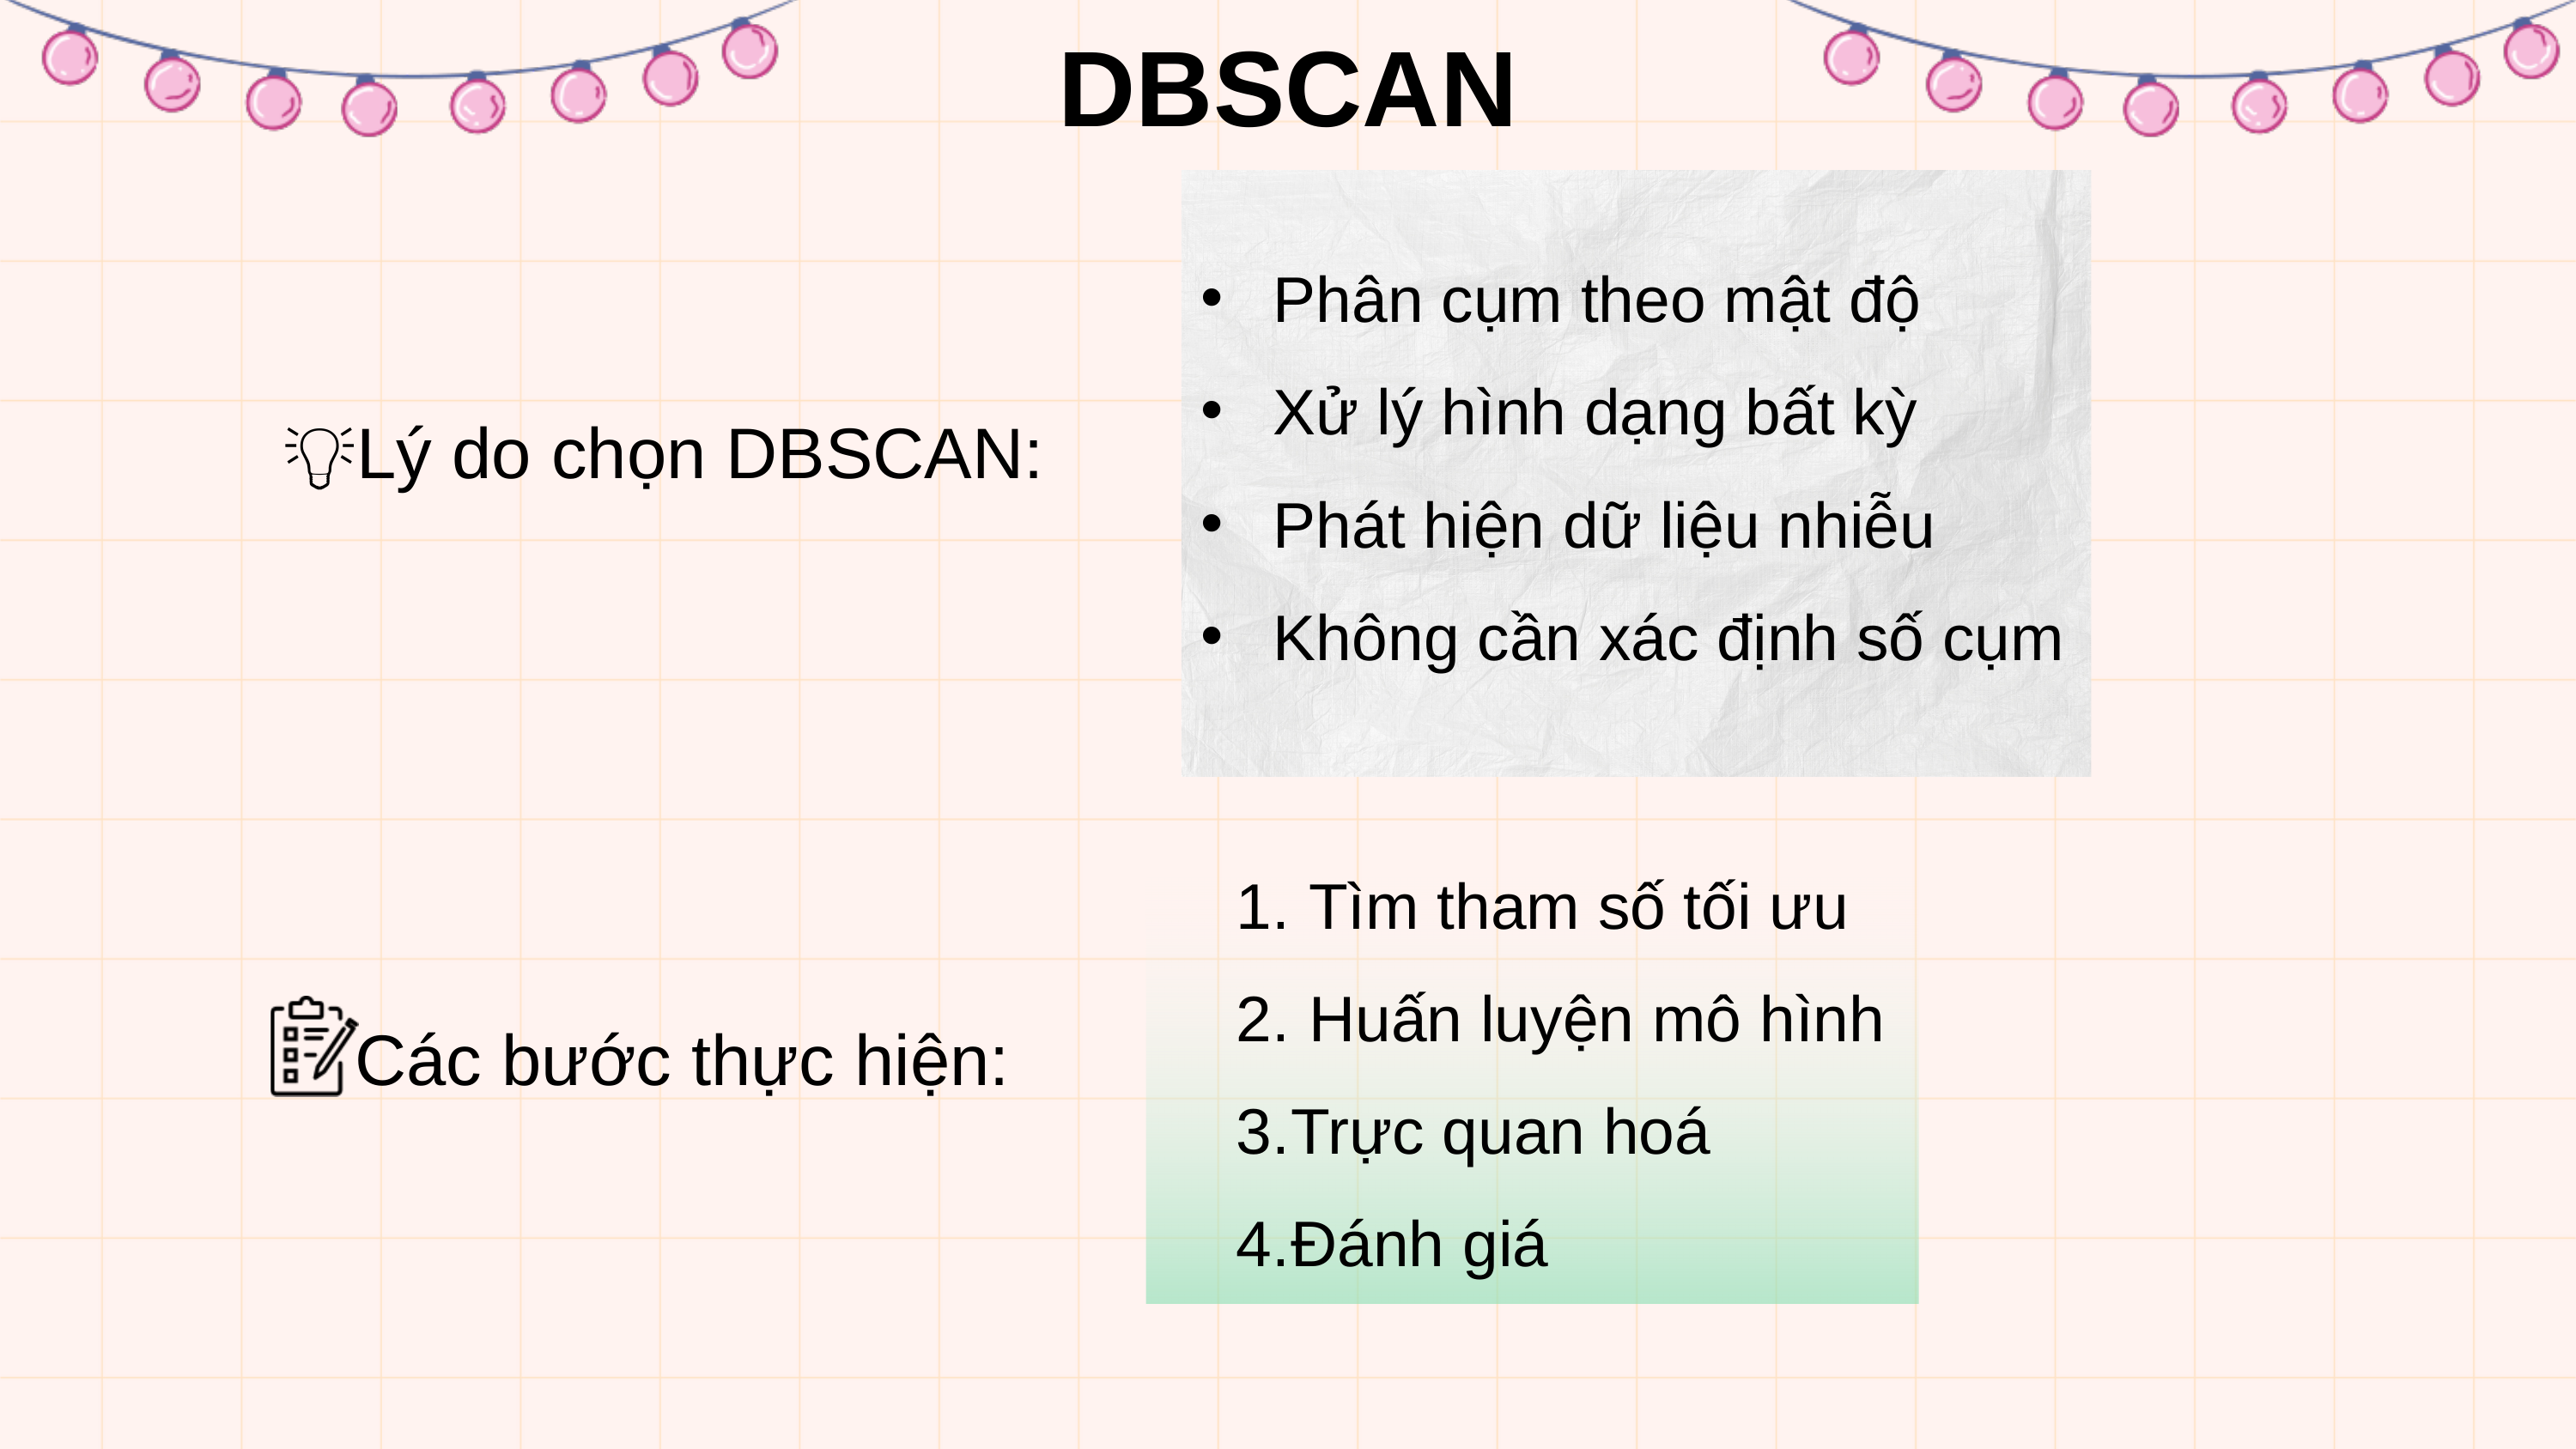

DBSCAN

 Phân cụm theo mật độ
 Xử lý hình dạng bất kỳ
 Phát hiện dữ liệu nhiễu
 Không cần xác định số cụm
💡Lý do chọn DBSCAN:

 Tìm tham số tối ưu
 Huấn luyện mô hình
Trực quan hoá
Đánh giá
  Các bước thực hiện: